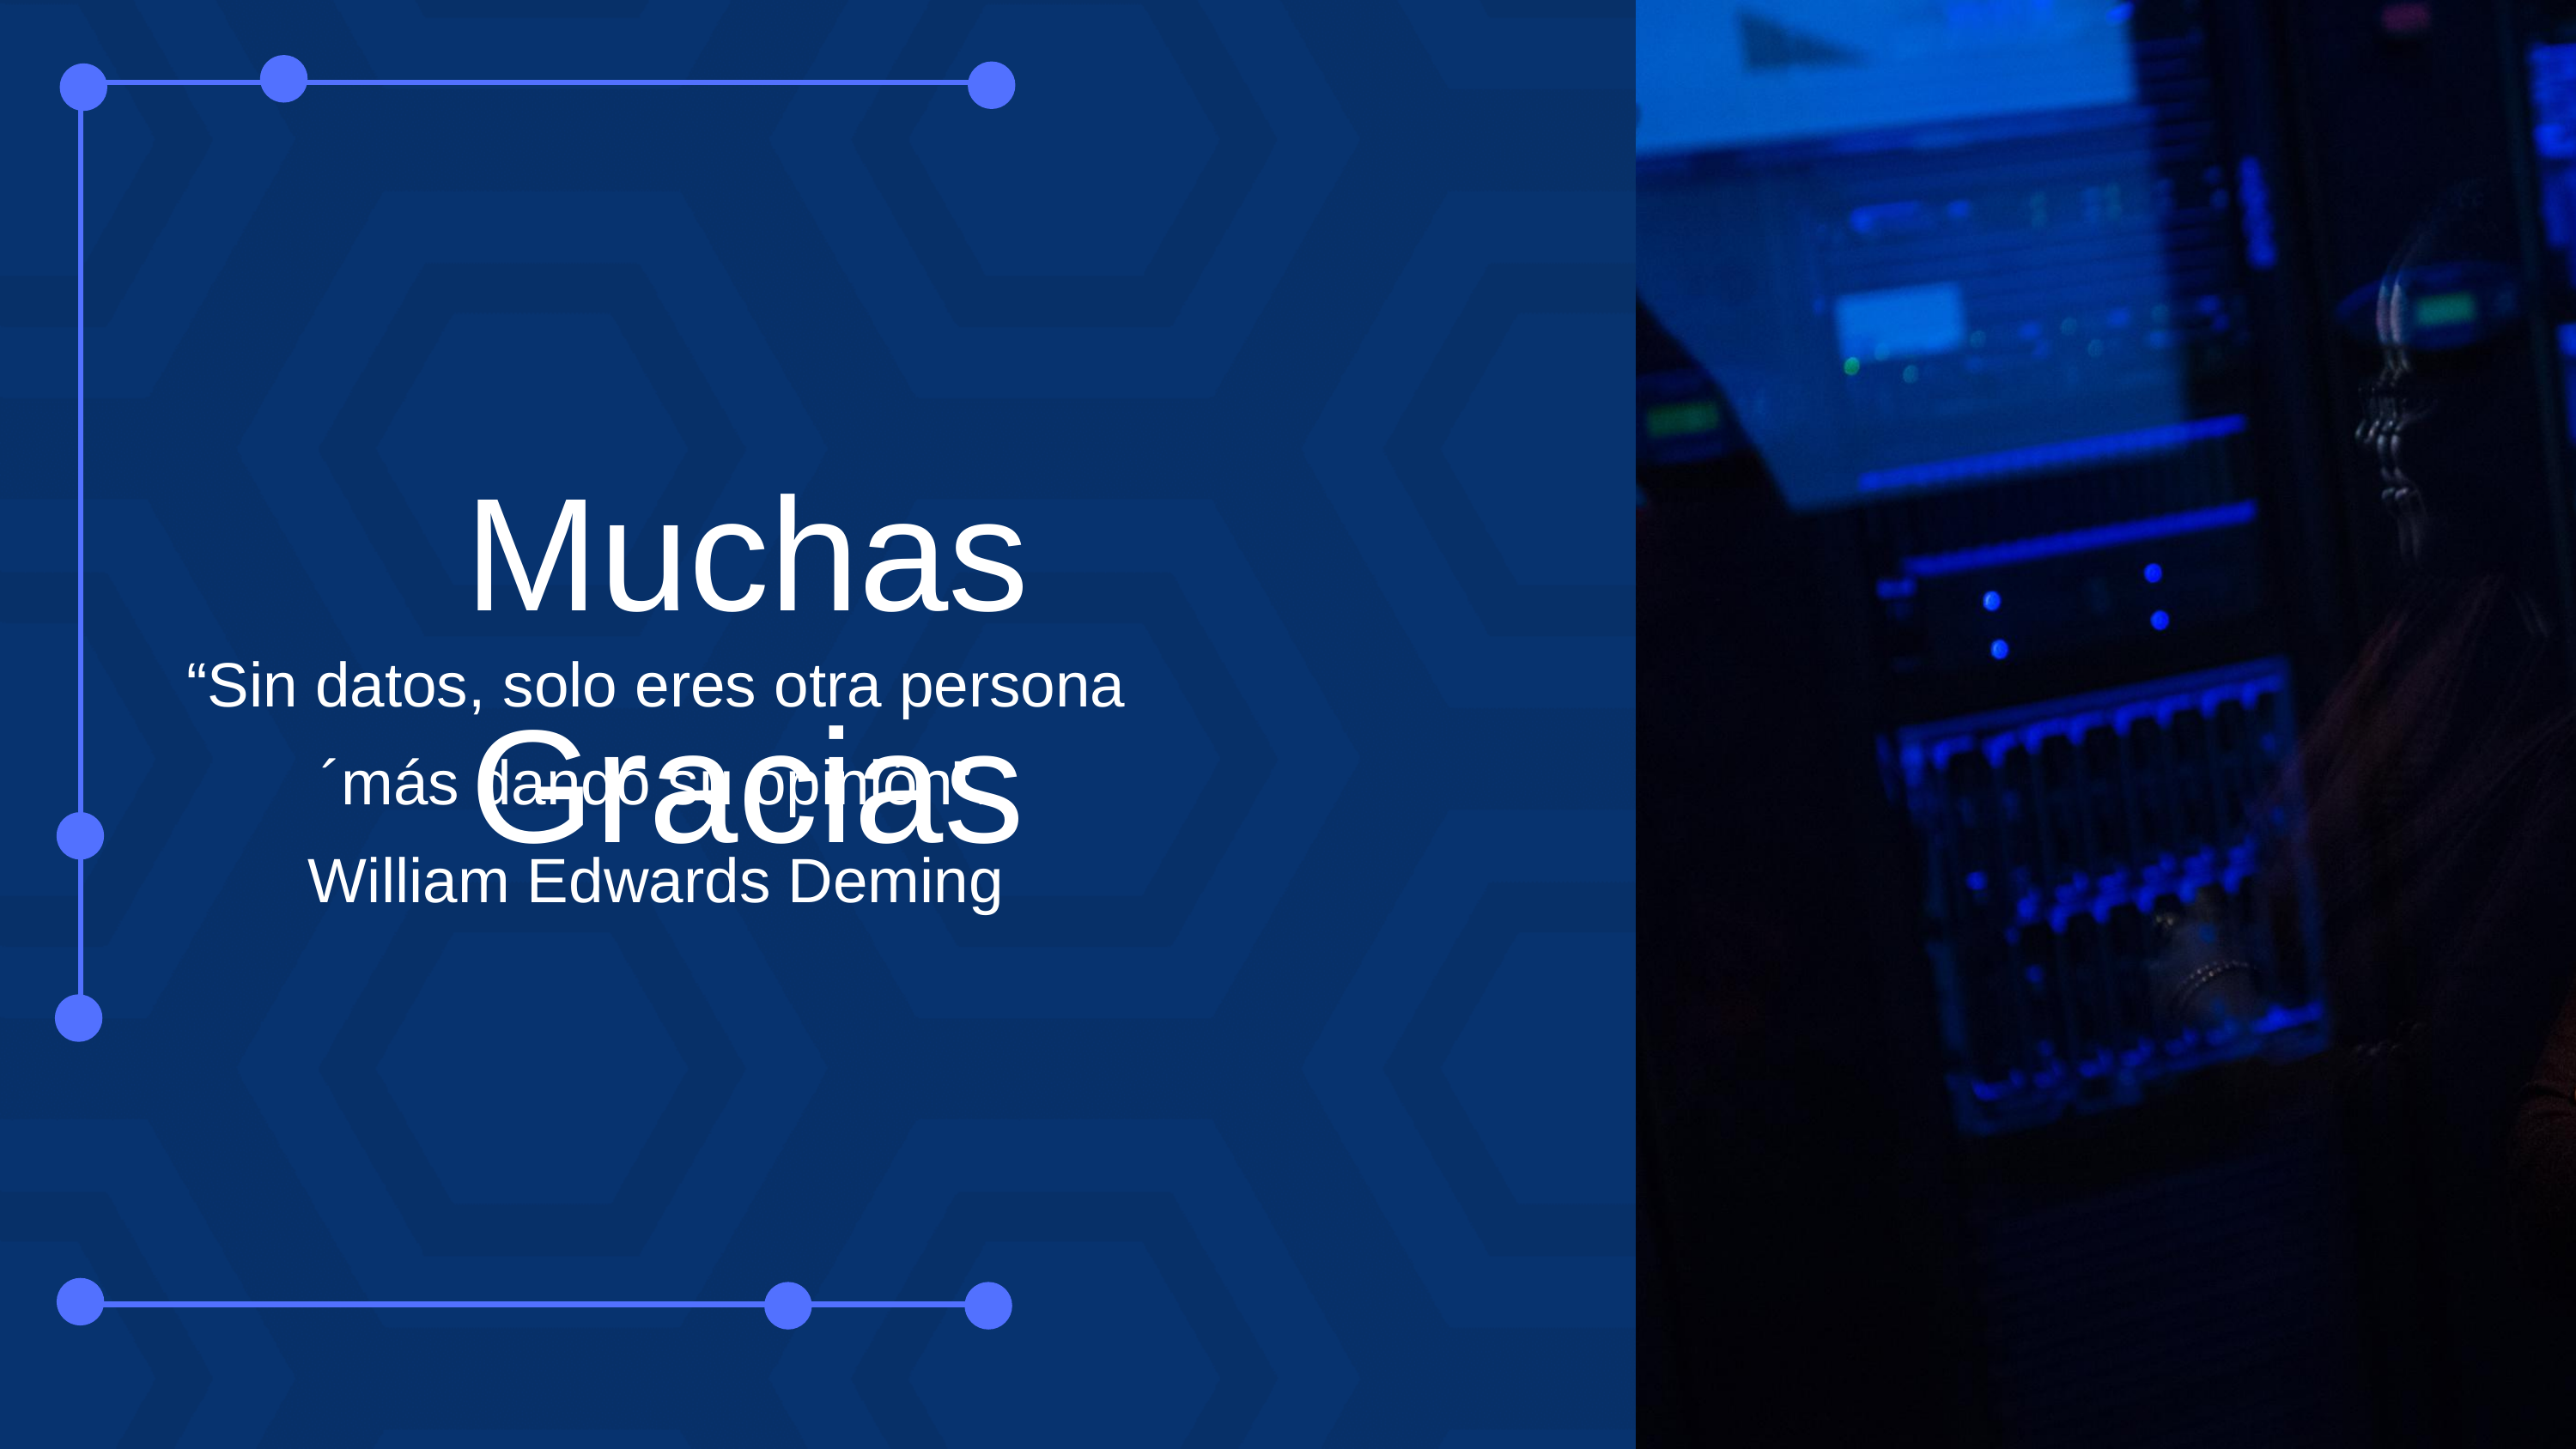

Muchas Gracias
“Sin datos, solo eres otra persona ´más dando su opinión”.
William Edwards Deming